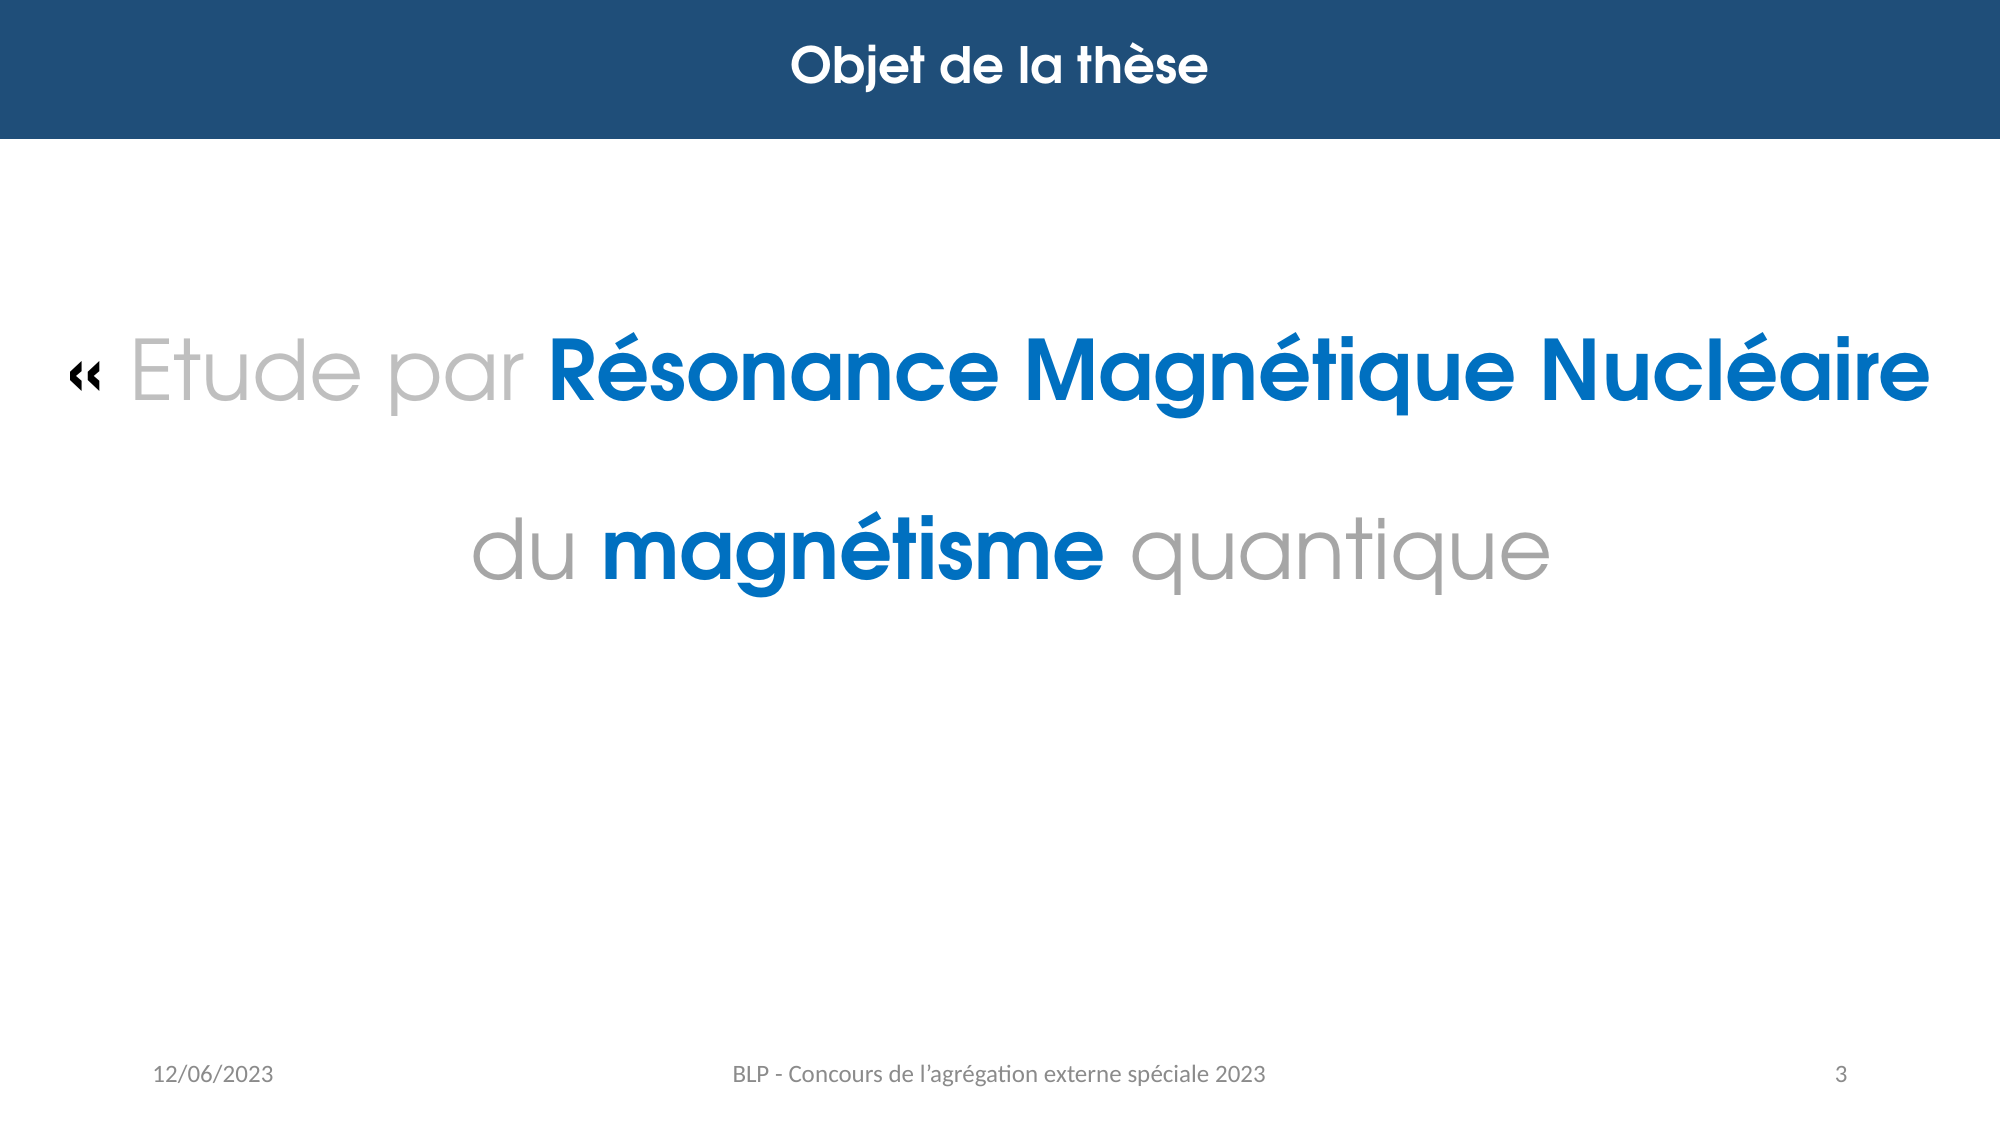

Objet de la thèse
# « Etude par Résonance Magnétique Nucléaire du magnétisme quantique
12/06/2023
BLP - Concours de l’agrégation externe spéciale 2023
3